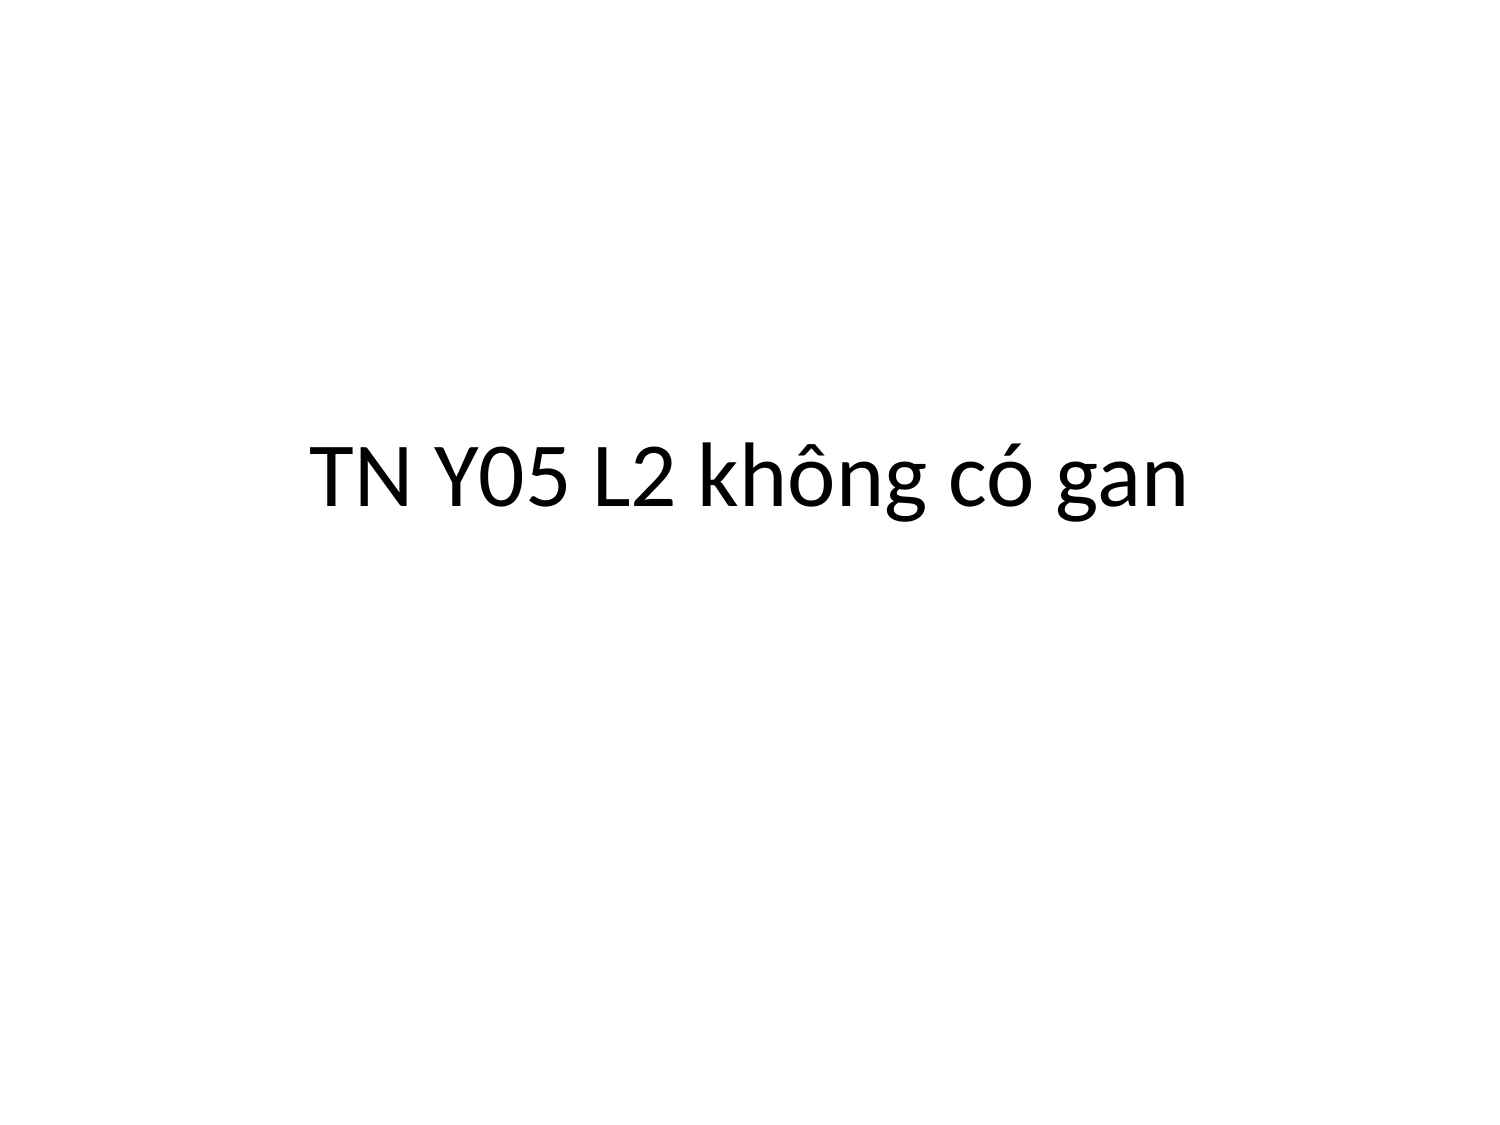

# TN Y05 L2 không có gan